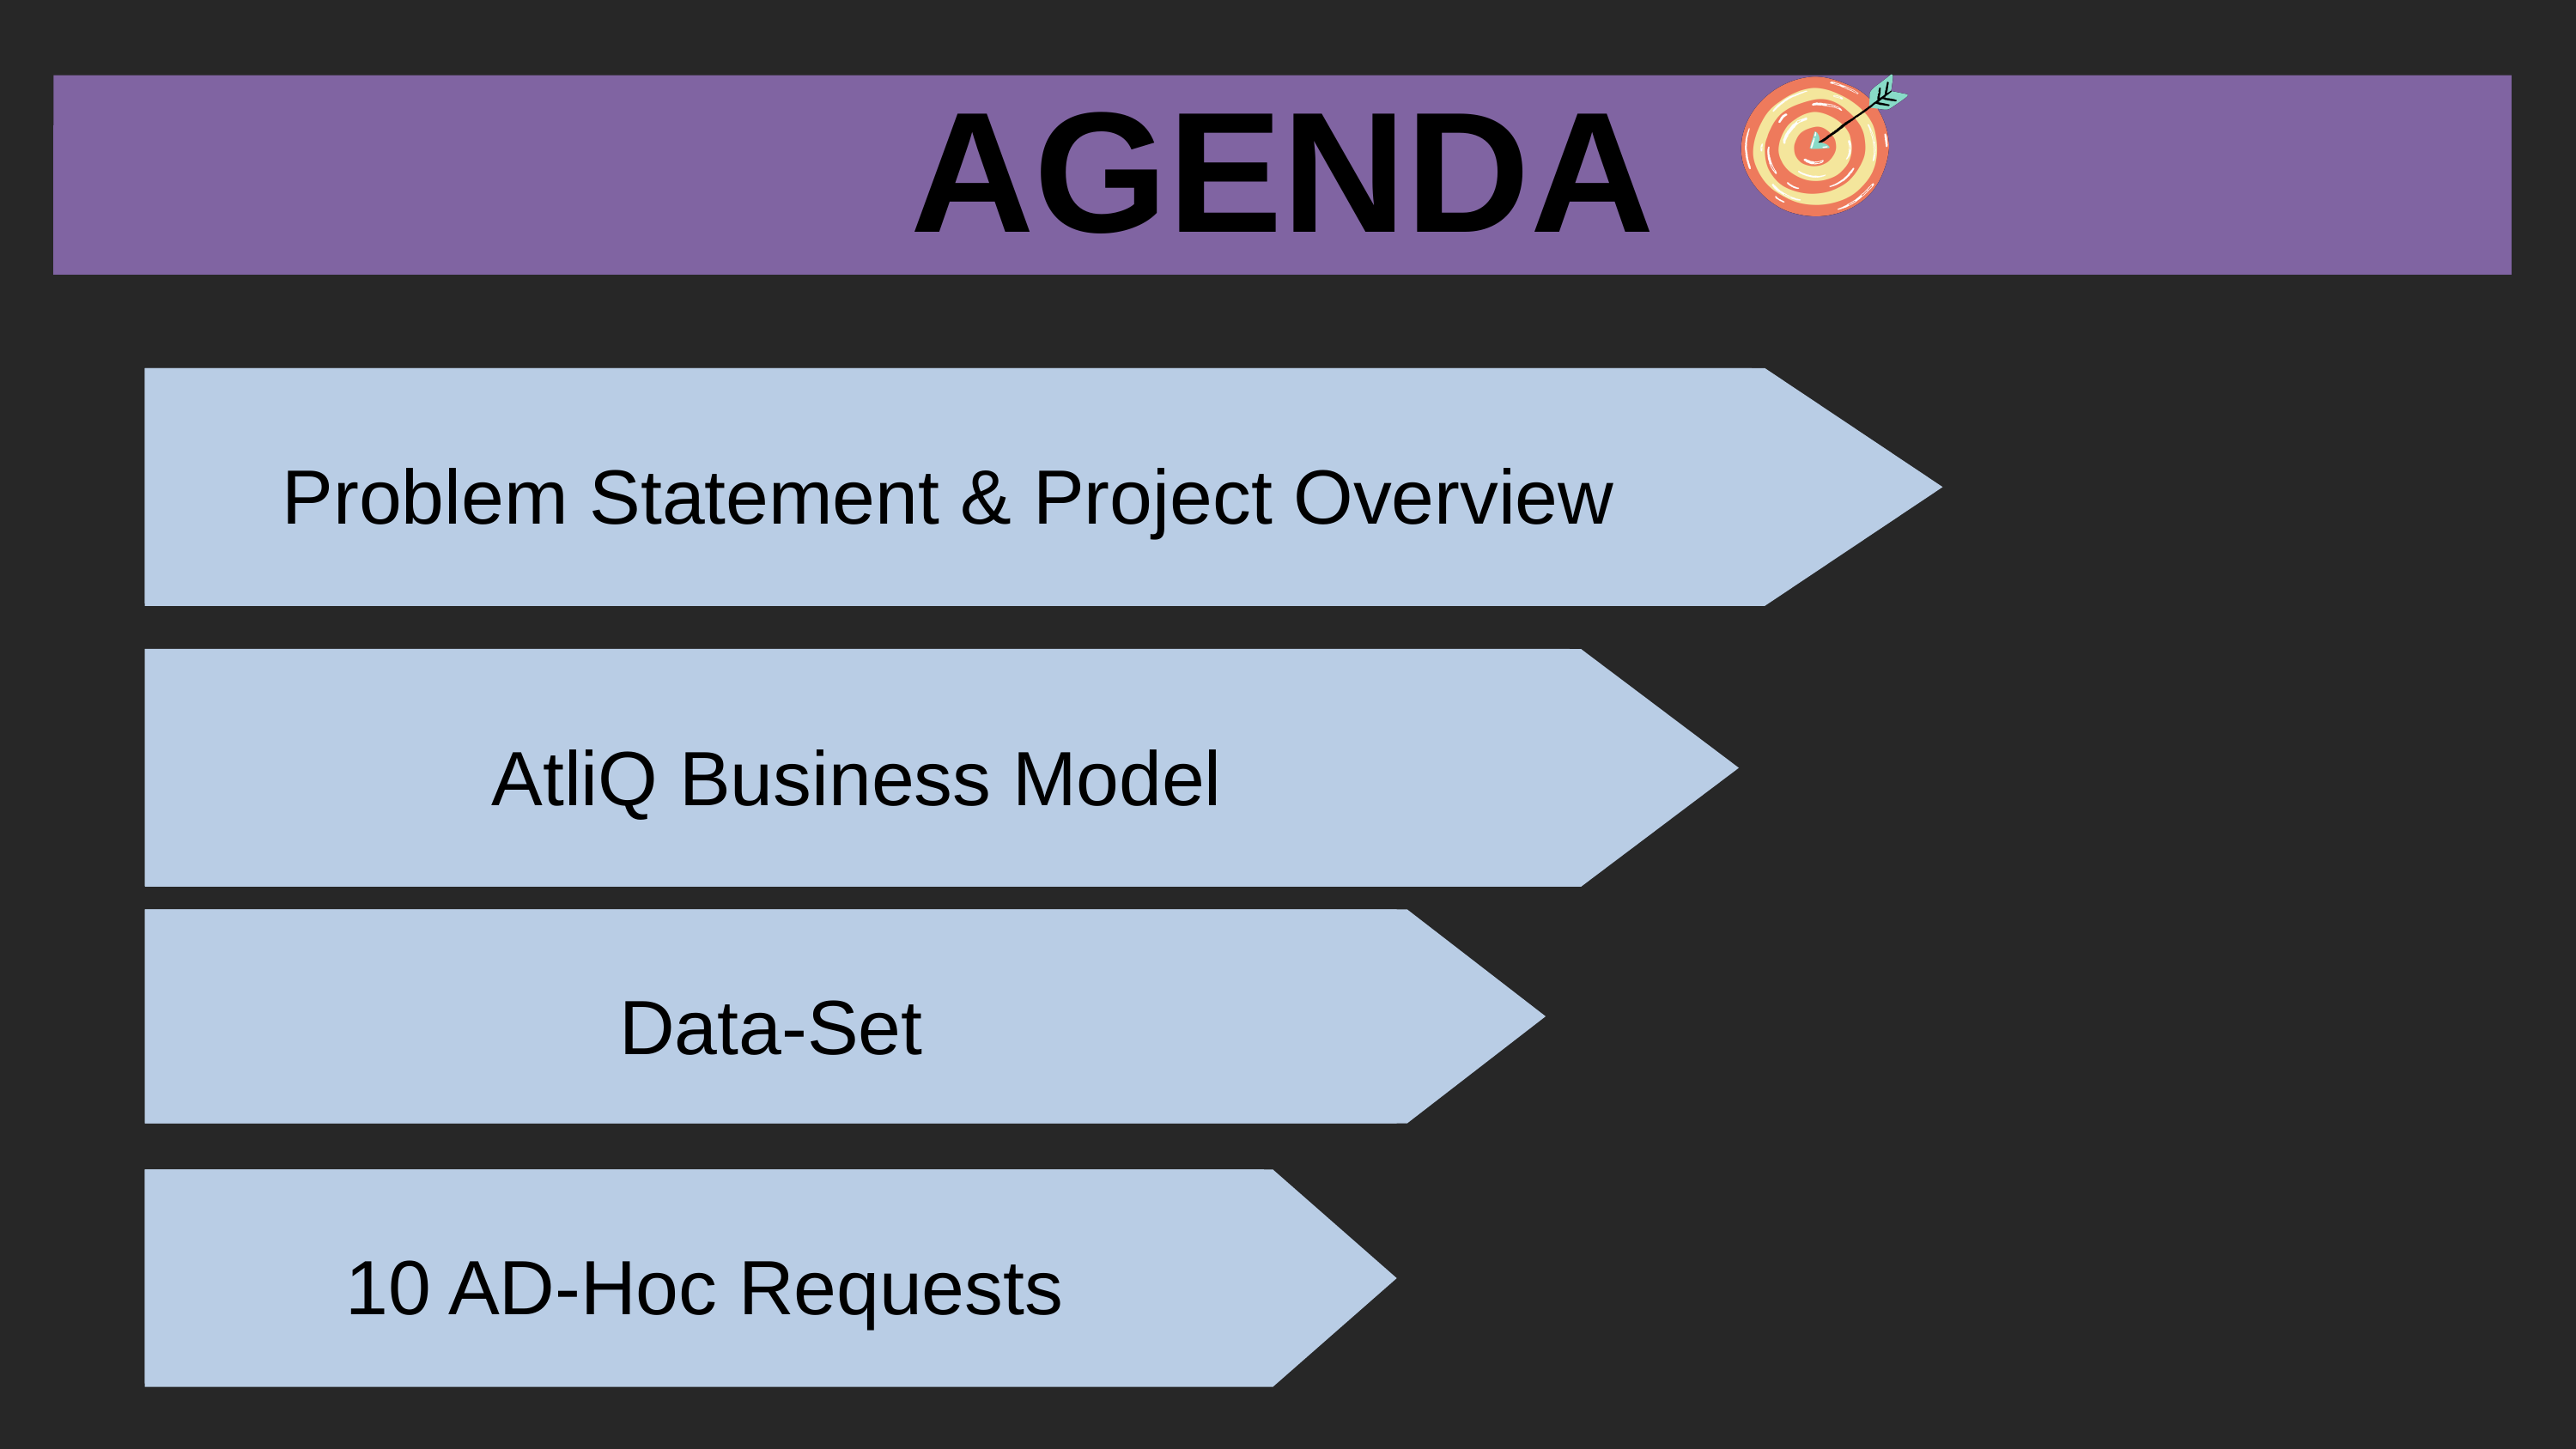

AGENDA

Problem Statement & Project Overview

AtliQ Business Model

Data-Set

10 AD-Hoc Requests